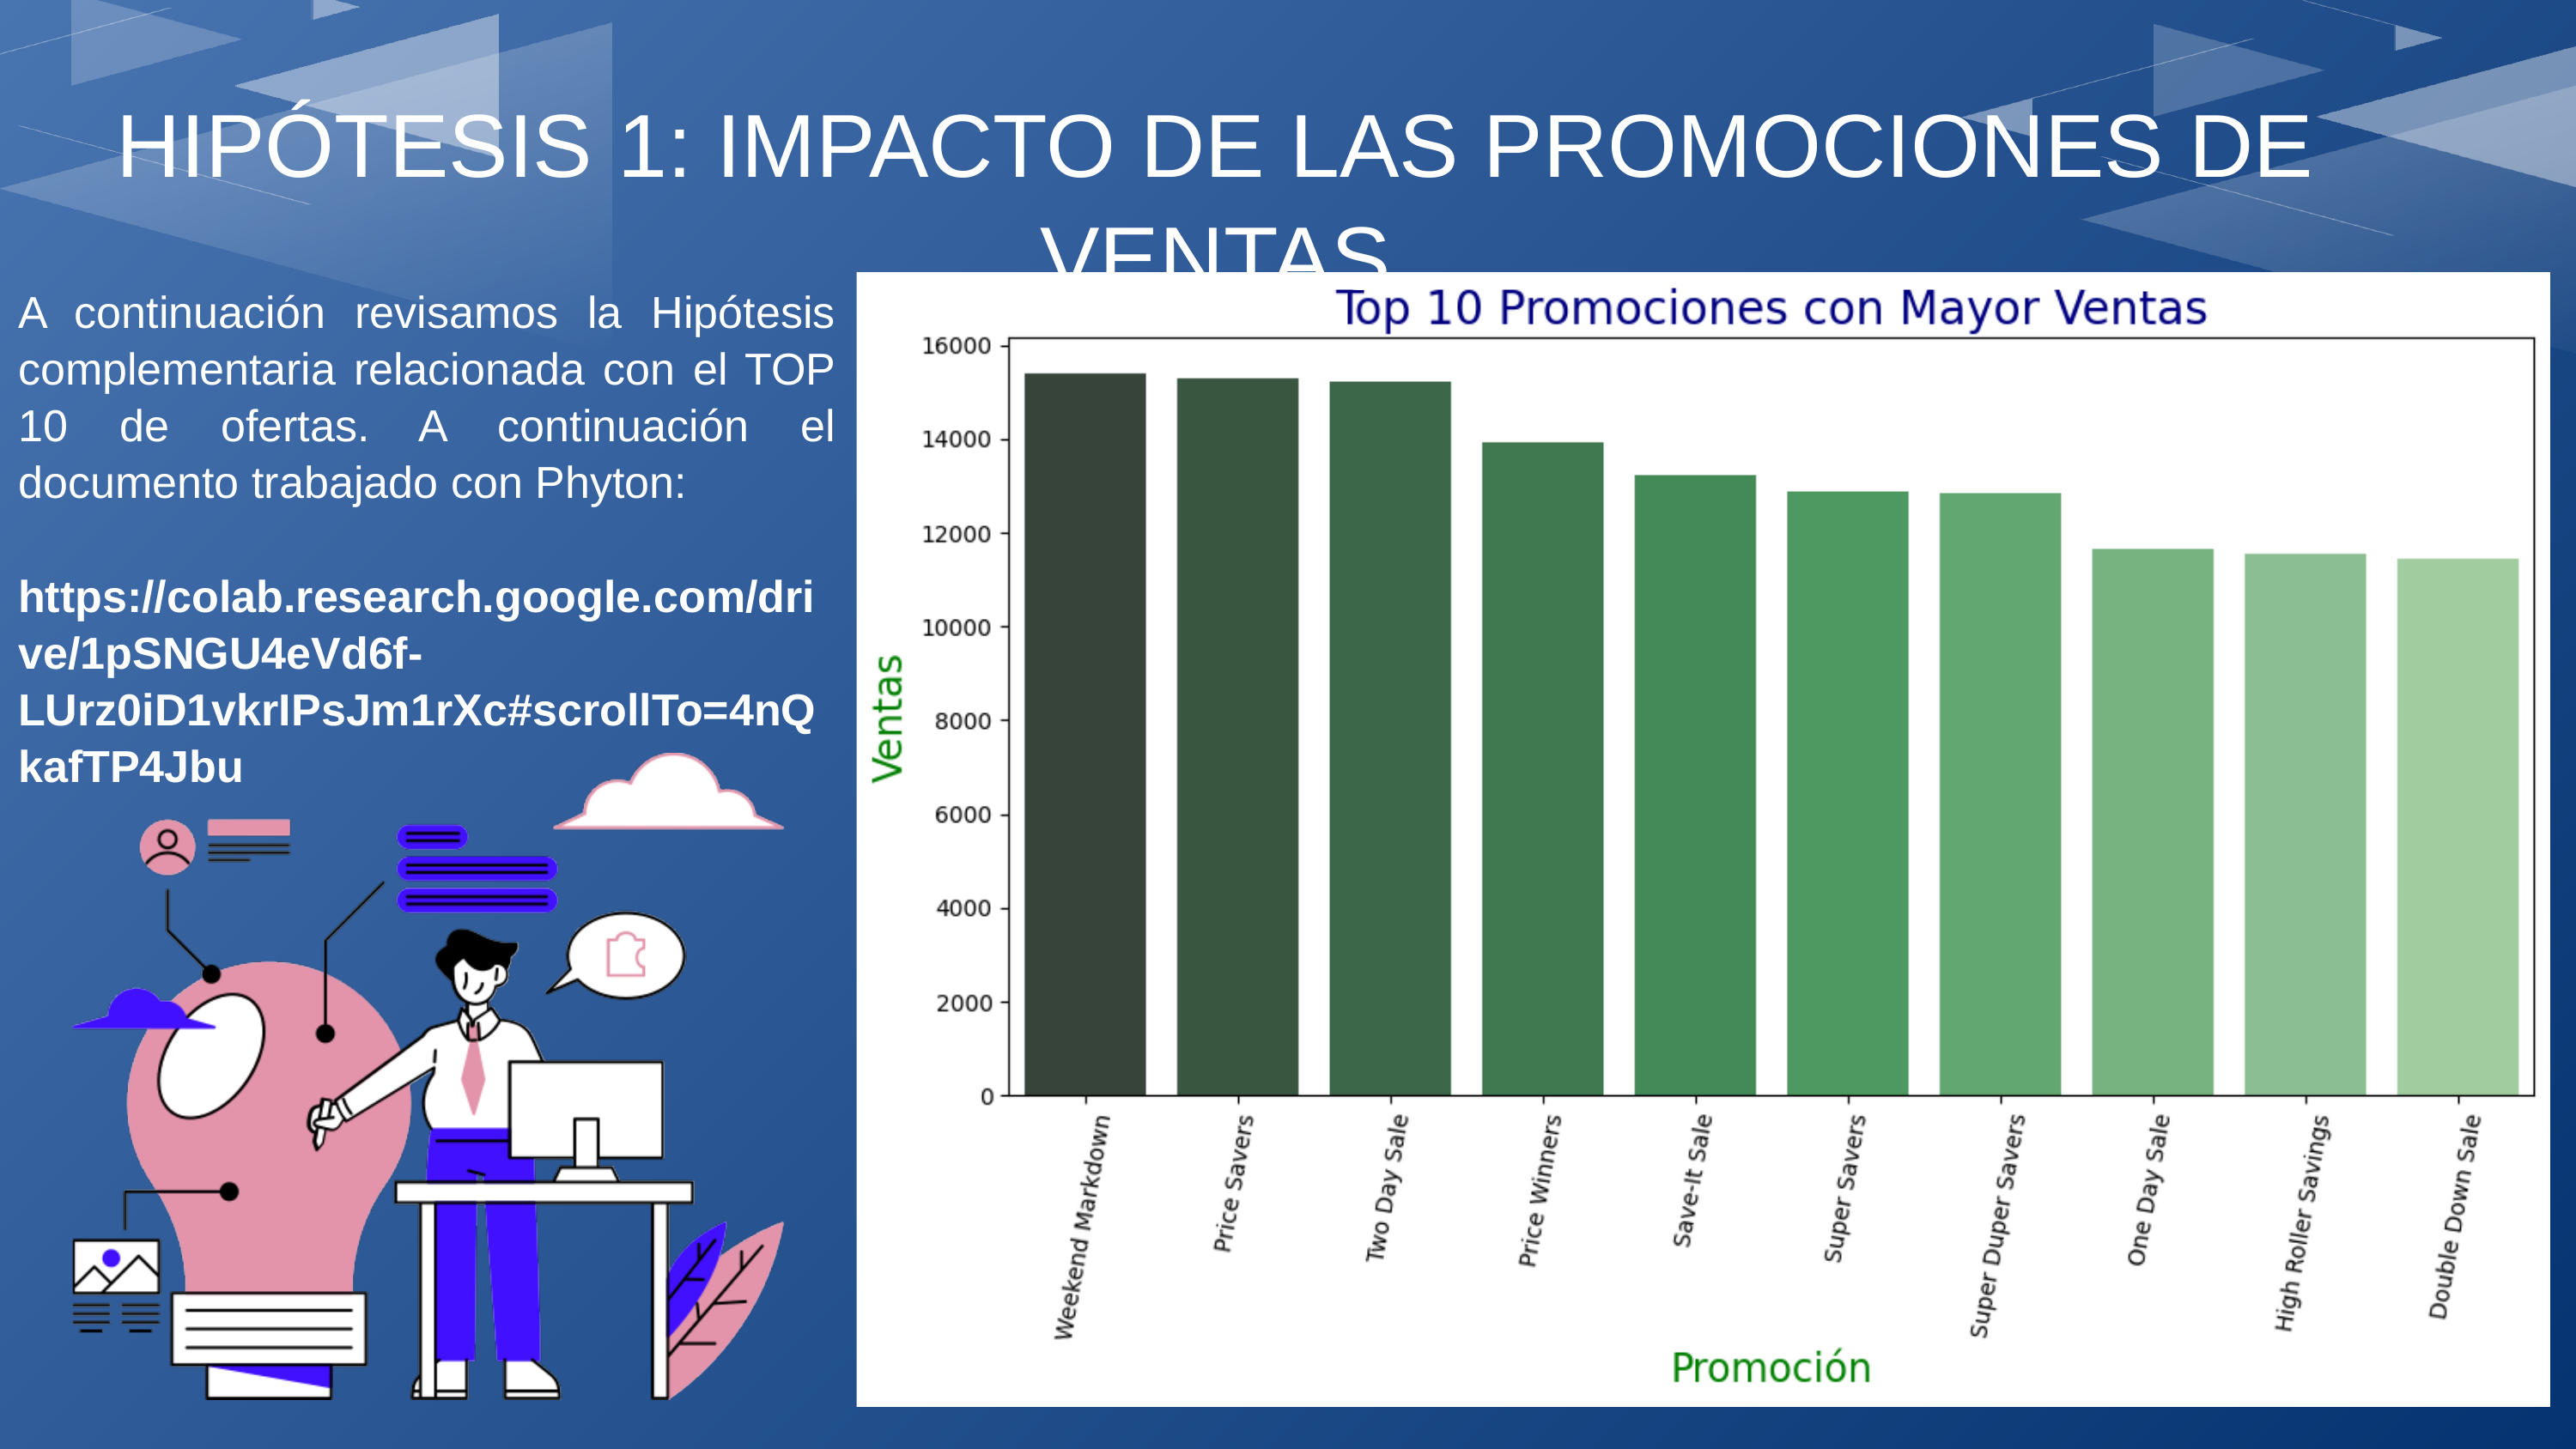

HIPÓTESIS 1: IMPACTO DE LAS PROMOCIONES DE VENTAS

A continuación revisamos la Hipótesis complementaria relacionada con el TOP 10 de ofertas. A continuación el documento trabajado con Phyton:
 https://colab.research.google.com/drive/1pSNGU4eVd6f-LUrz0iD1vkrIPsJm1rXc#scrollTo=4nQkafTP4Jbu